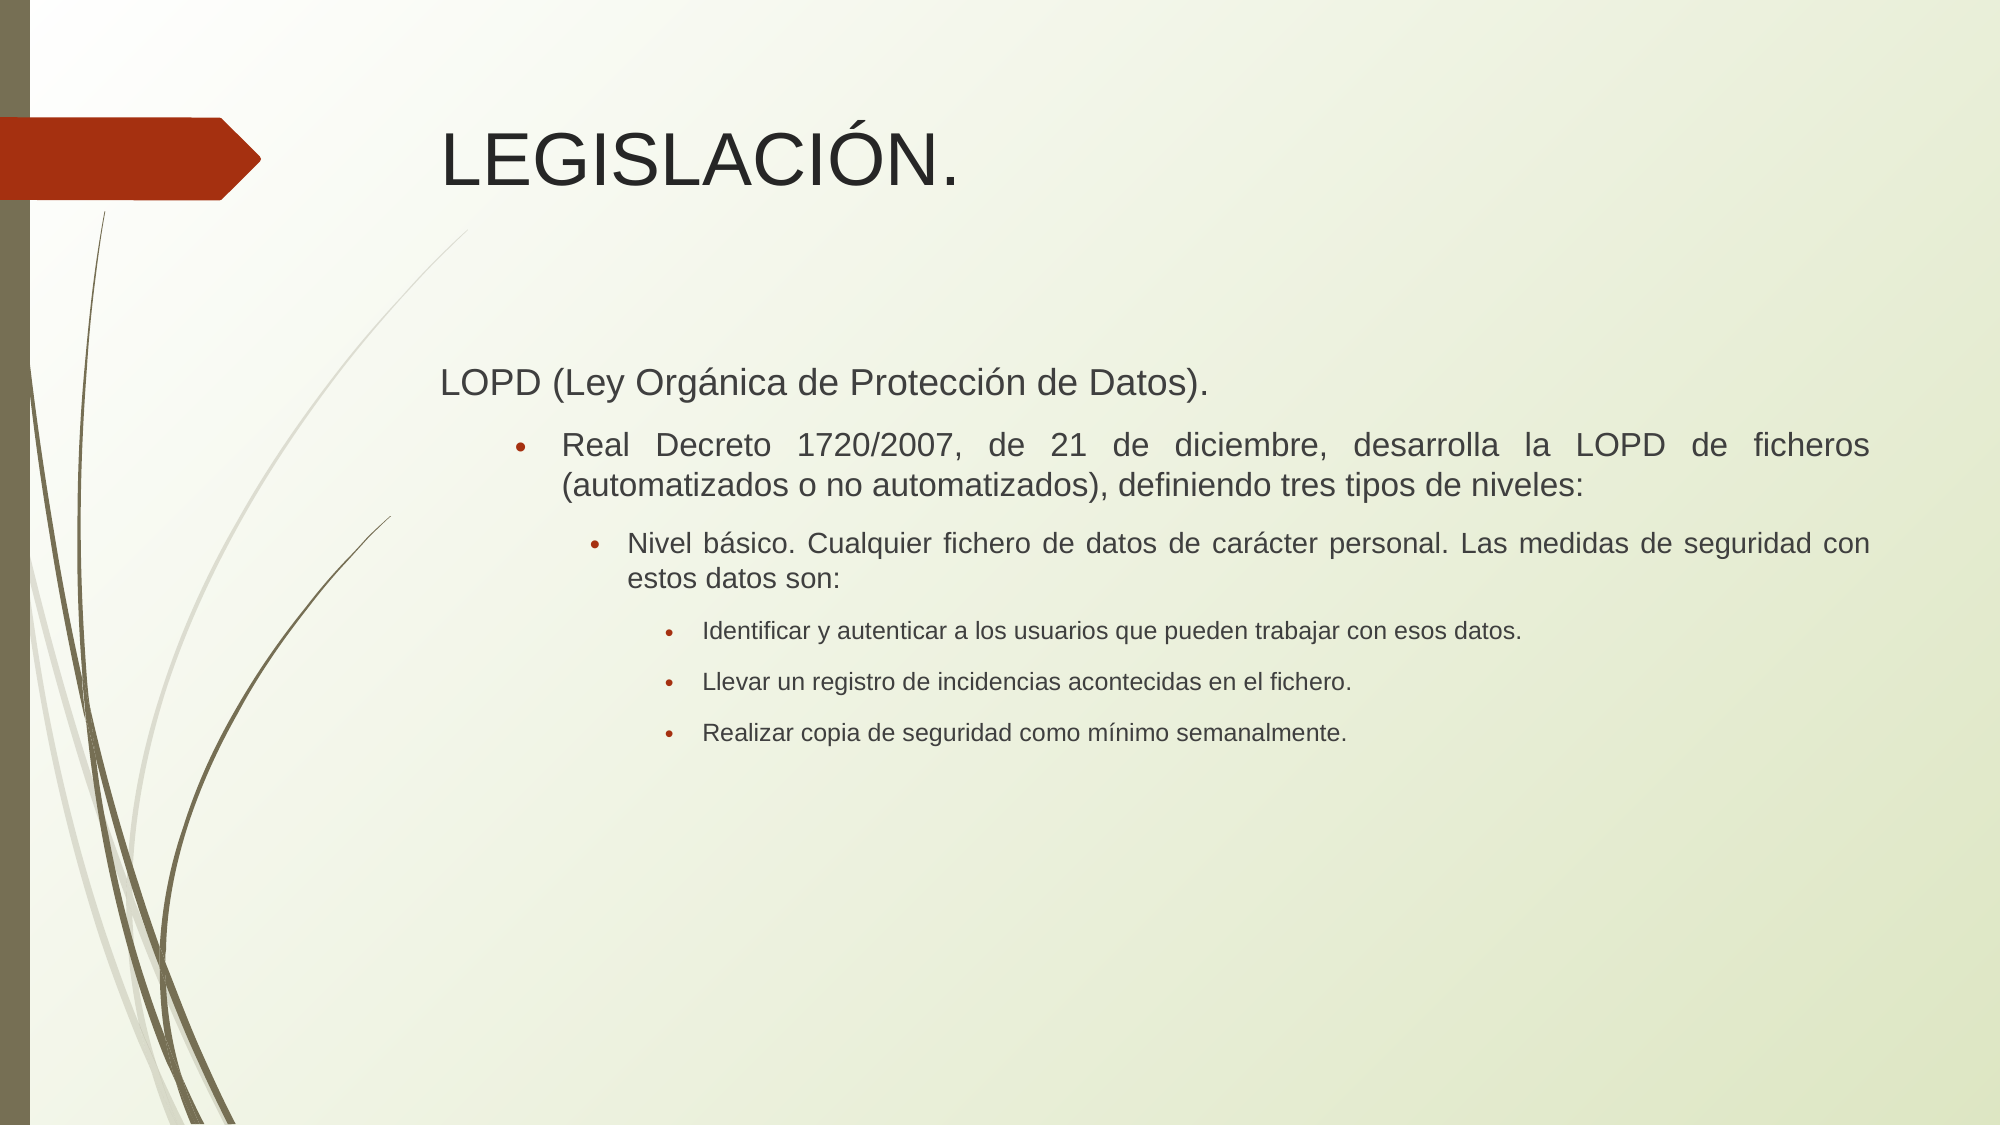

# LEGISLACIÓN.
LOPD (Ley Orgánica de Protección de Datos).
Real Decreto 1720/2007, de 21 de diciembre, desarrolla la LOPD de ficheros (automatizados o no automatizados), definiendo tres tipos de niveles:
Nivel básico. Cualquier fichero de datos de carácter personal. Las medidas de seguridad con estos datos son:
Identificar y autenticar a los usuarios que pueden trabajar con esos datos.
Llevar un registro de incidencias acontecidas en el fichero.
Realizar copia de seguridad como mínimo semanalmente.